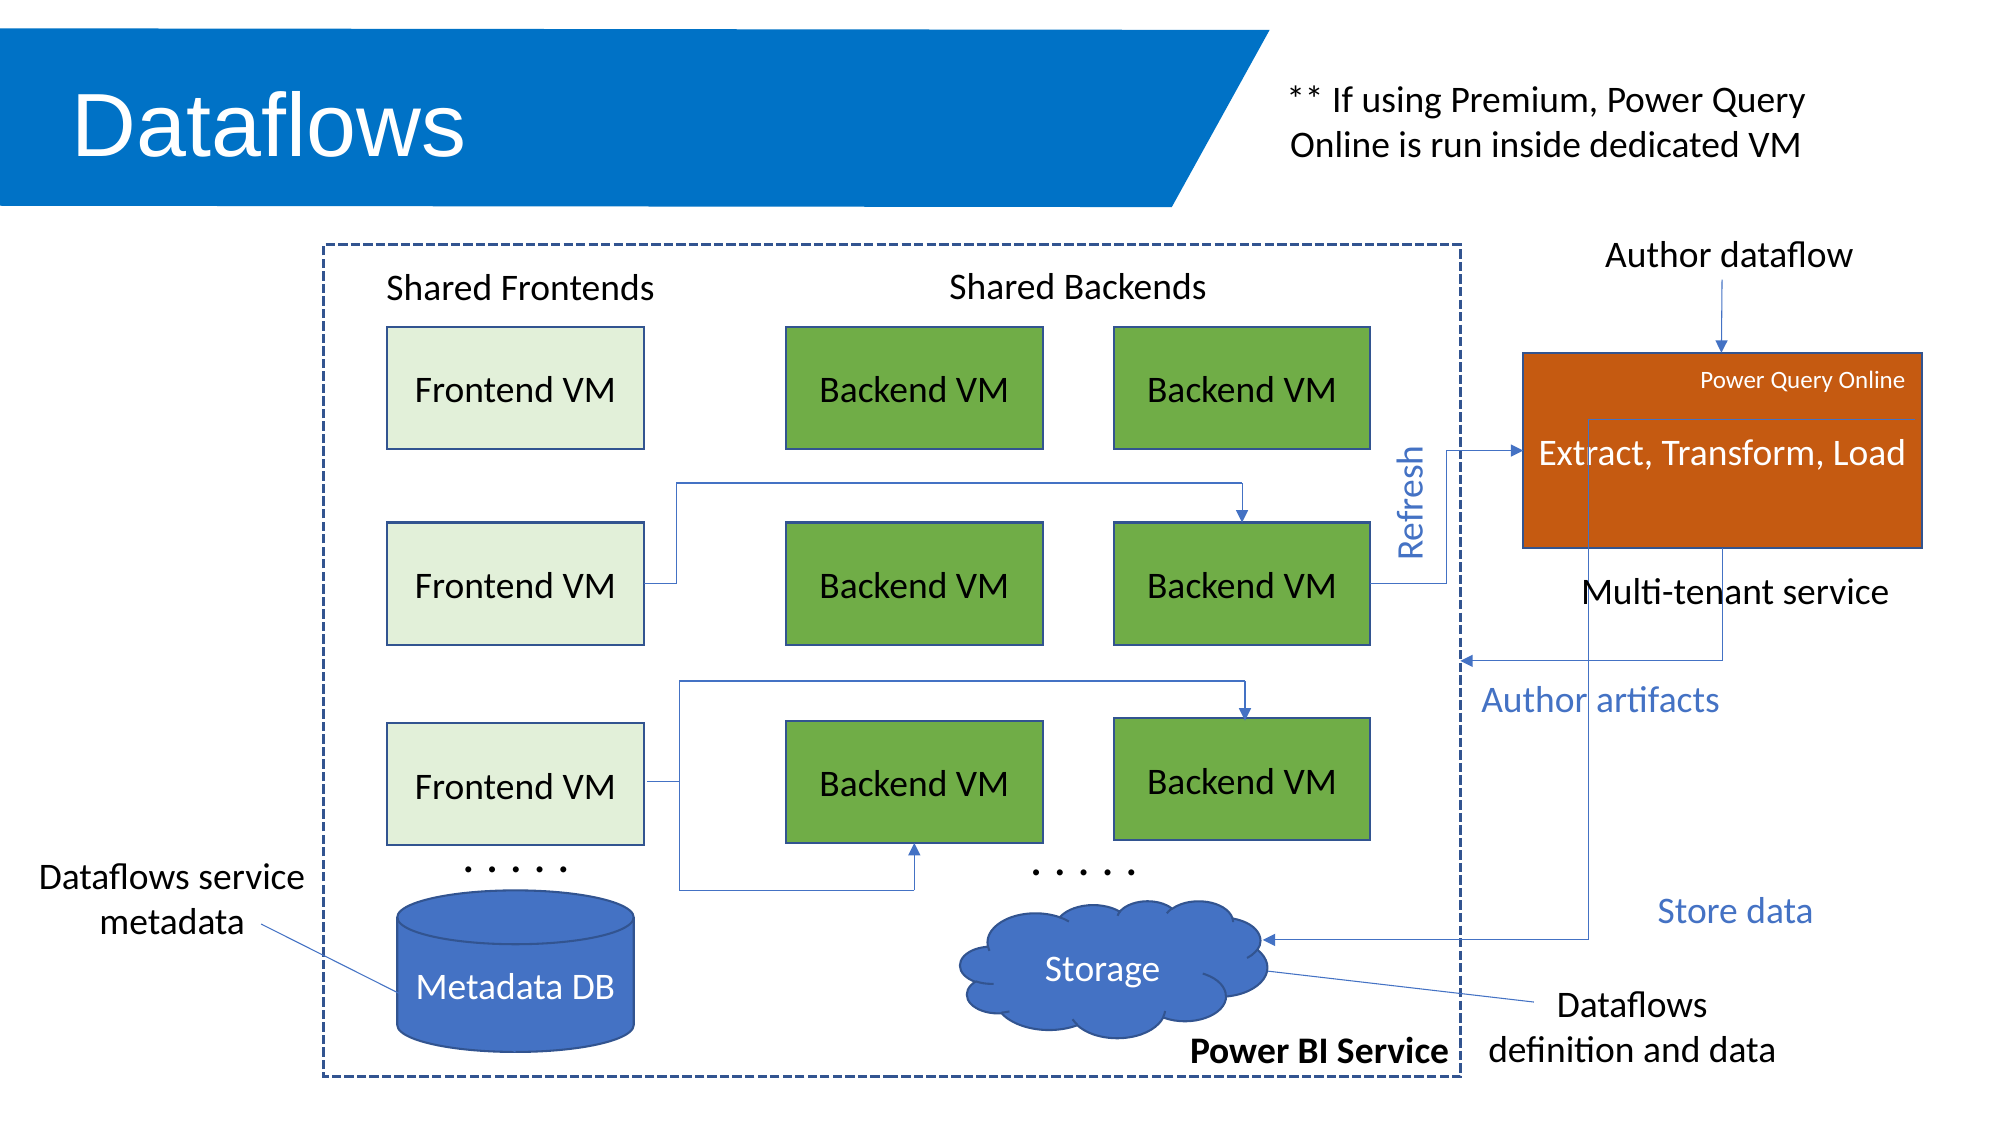

Dataflows
** If using Premium, Power Query Online is run inside dedicated VM
Author dataflow

Shared Backends
Shared Frontends
Backend VM
Backend VM
Frontend VM
Extract, Transform, Load
Power Query Online
Refresh
Backend VM
Backend VM
Frontend VM
Multi-tenant service
Author artifacts
Backend VM
Backend VM
Frontend VM
. . . . .
. . . . .
Dataflows service metadata
Store data
Metadata DB
Storage
Dataflows definition and data
Power BI Service